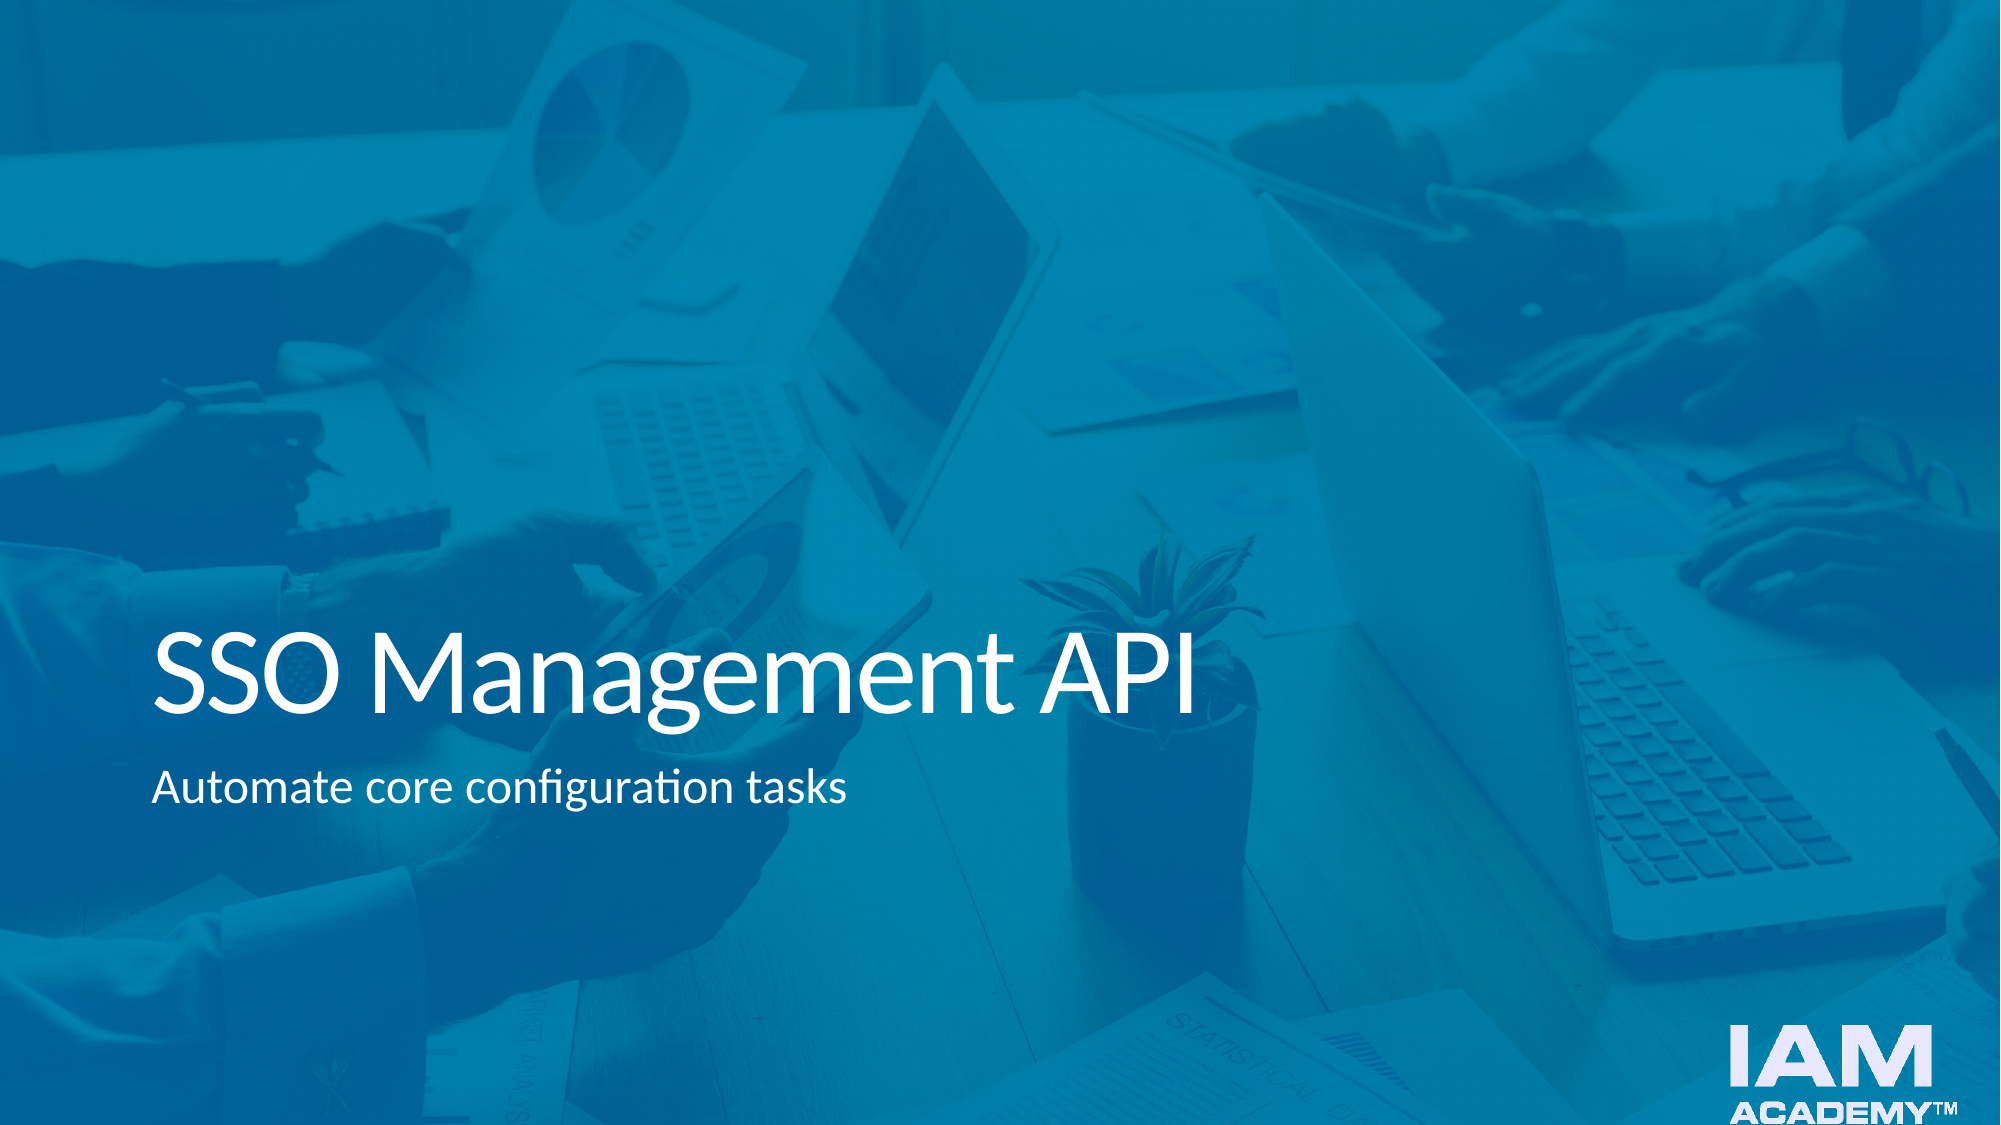

# SSO Management API
Automate core configuration tasks